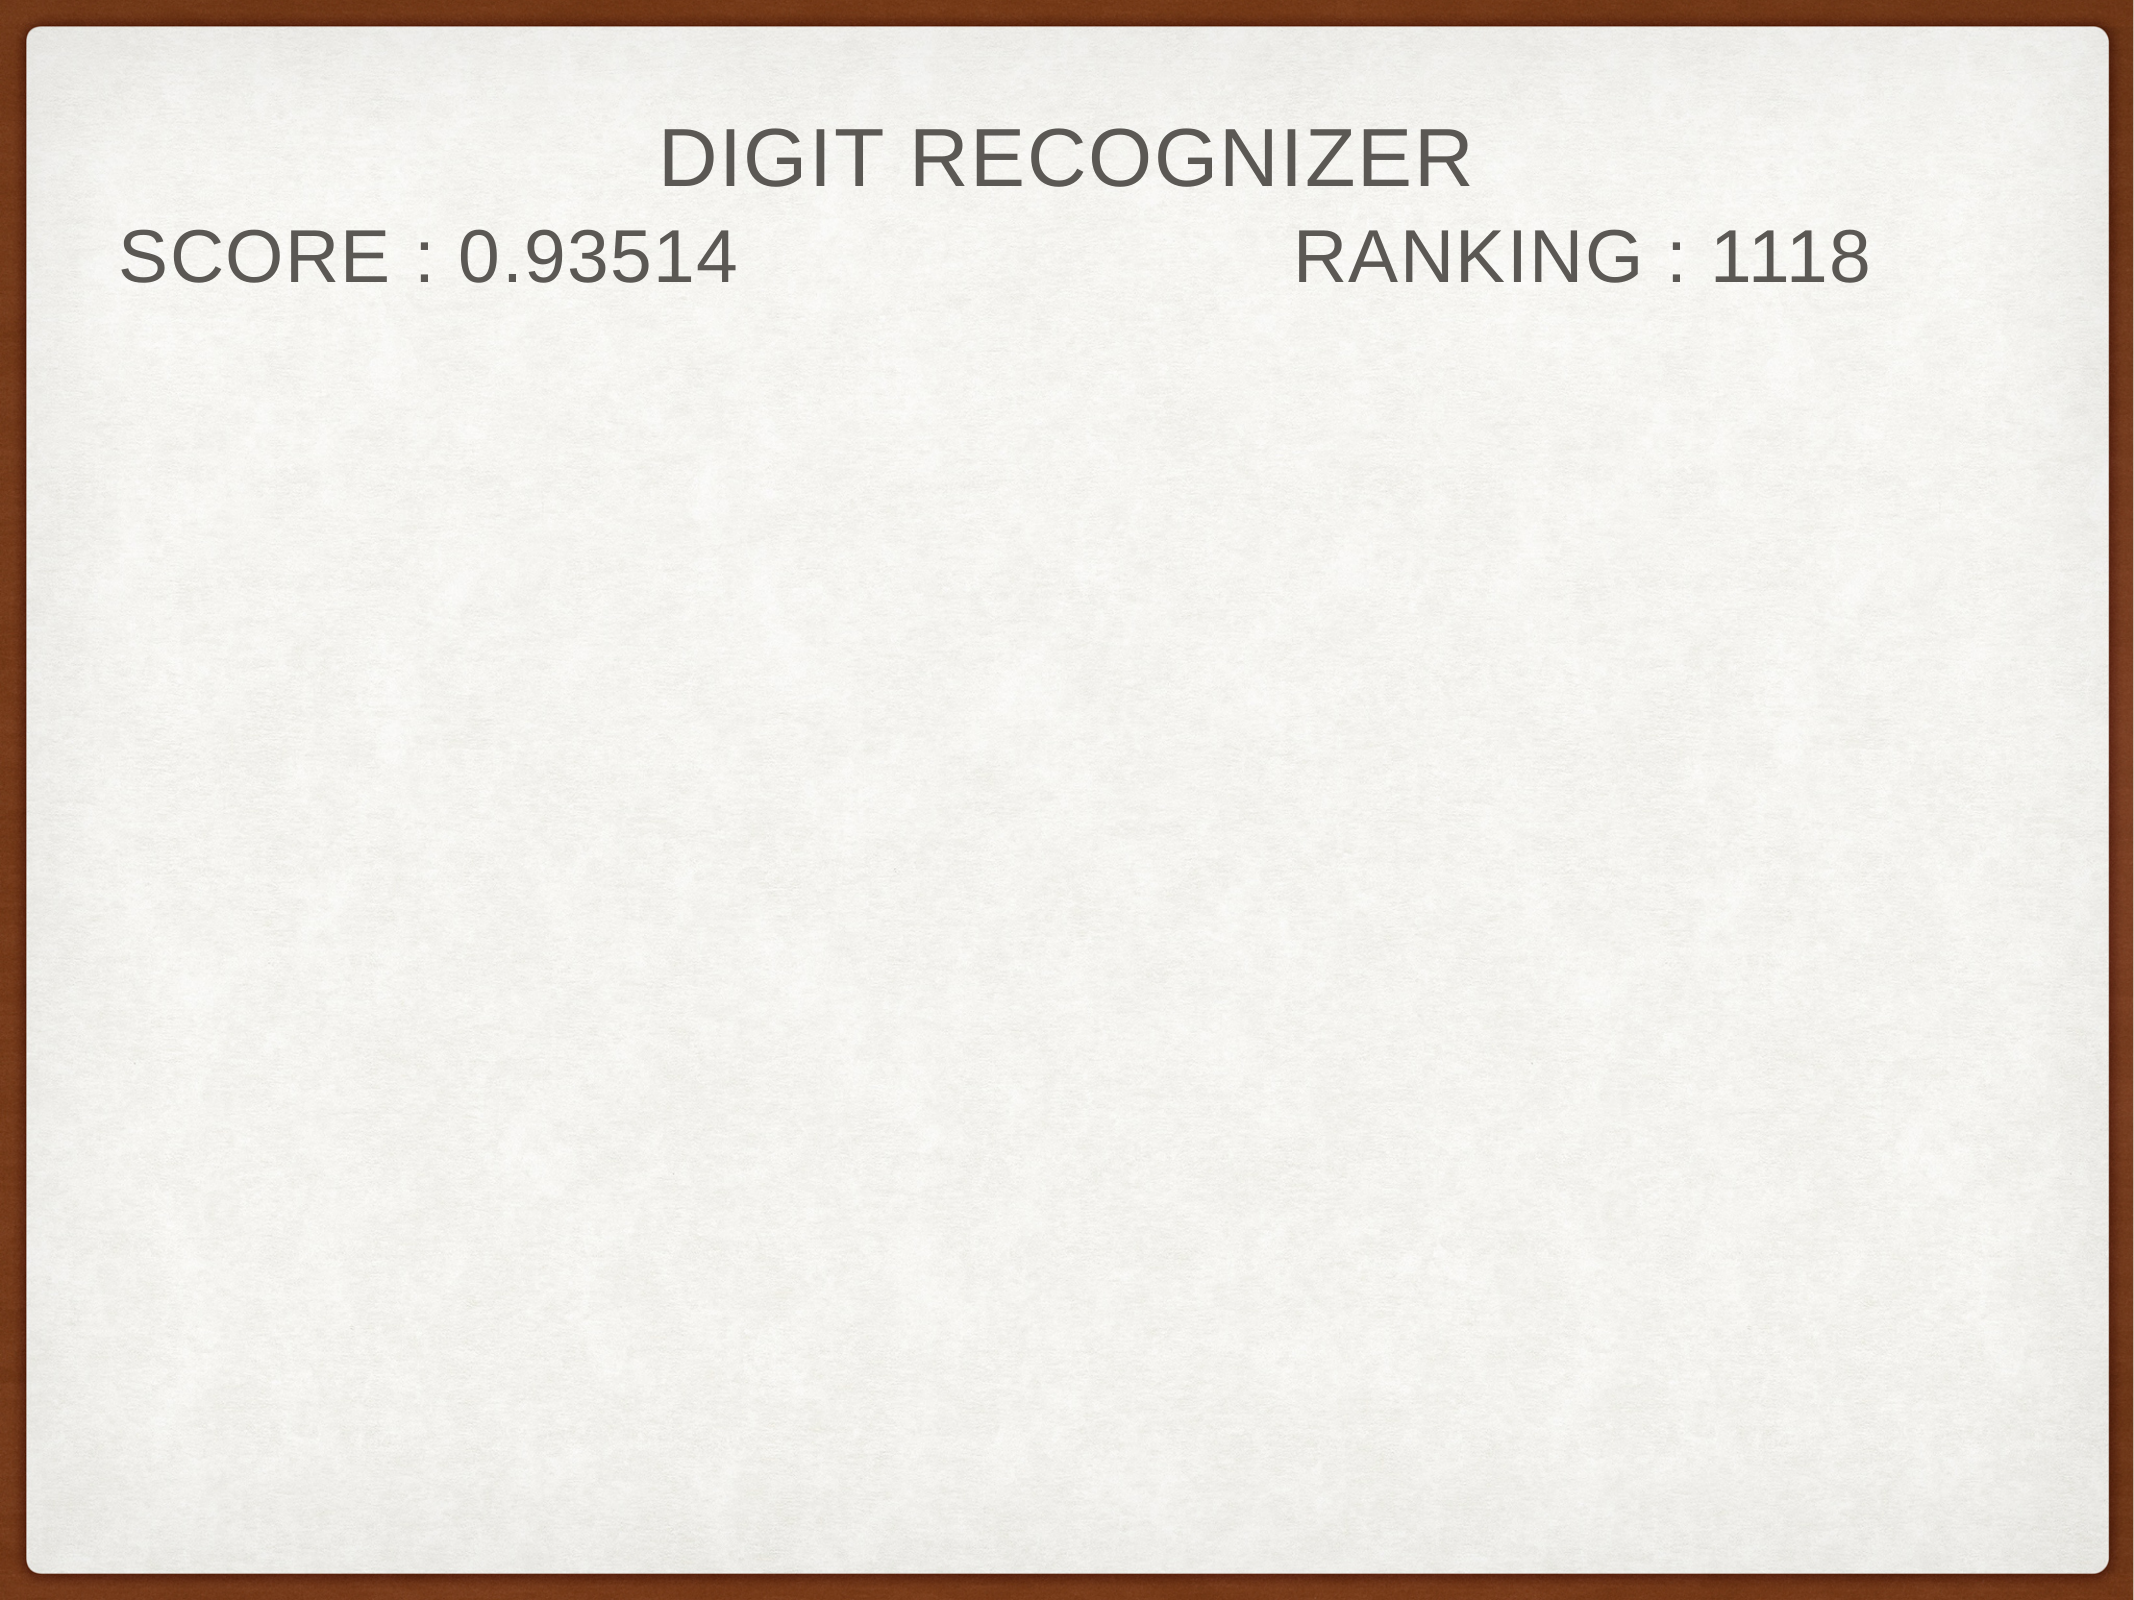

# Digit Recognizer
Score : 0.93514                         Ranking : 1118